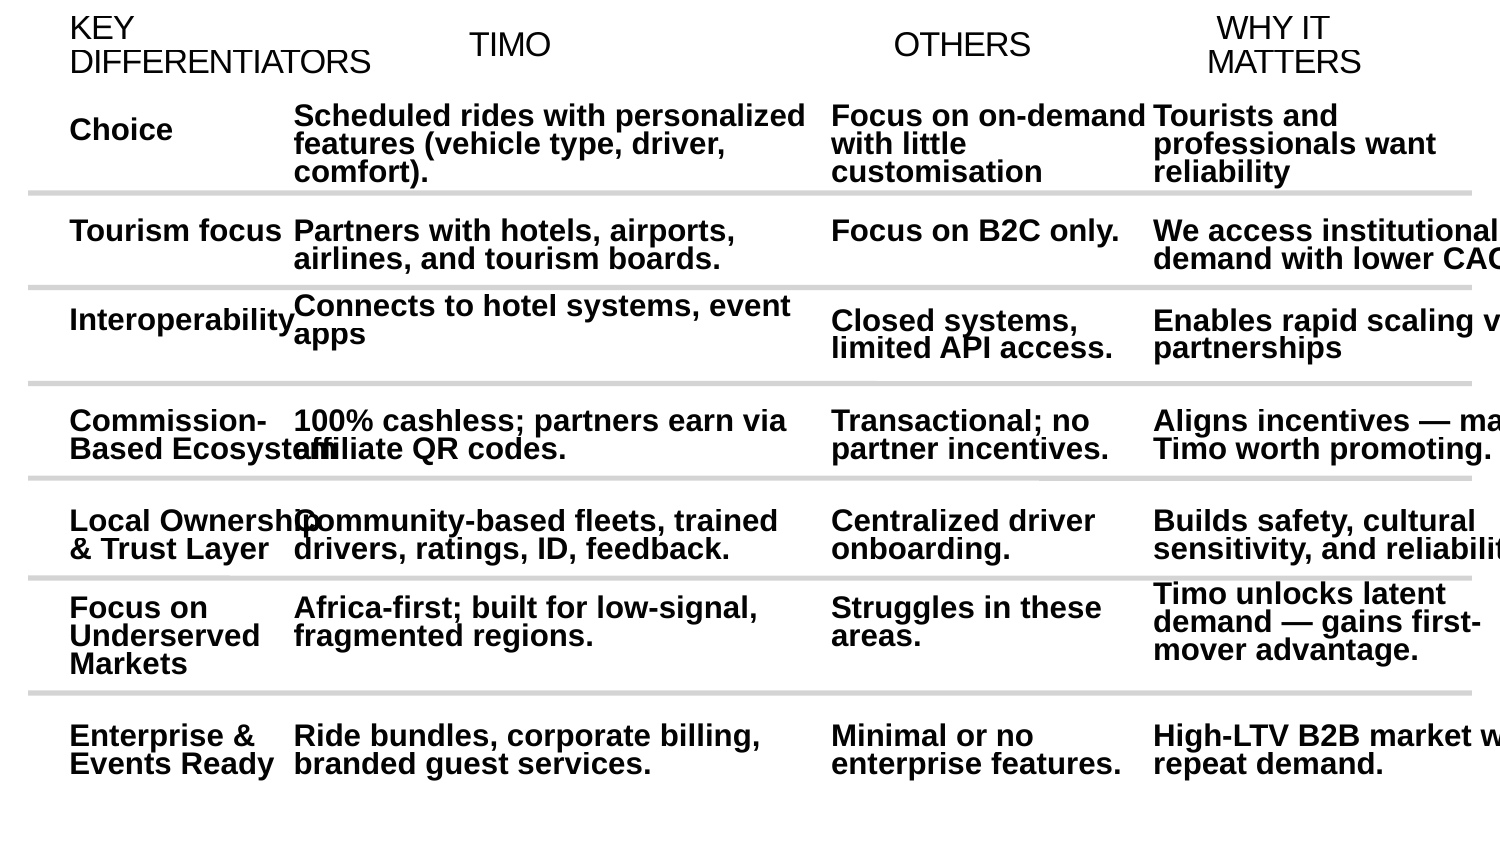

KEY DIFFERENTIATORS
 TIMO
 OTHERS
 WHY IT MATTERS

Choice
Scheduled rides with personalized features (vehicle type, driver, comfort).
Focus on on-demand with little customisation
Tourists and professionals want reliability

Tourism focus
Partners with hotels, airports, airlines, and tourism boards.
Focus on B2C only.
We access institutional demand with lower CAC.

Interoperability
Connects to hotel systems, event apps
Closed systems, limited API access.
Enables rapid scaling via partnerships

Commission-Based Ecosystem
100% cashless; partners earn via affiliate QR codes.
Transactional; no partner incentives.
Aligns incentives — makes Timo worth promoting.

Local Ownership & Trust Layer
Community-based fleets, trained drivers, ratings, ID, feedback.
Centralized driver onboarding.
Builds safety, cultural sensitivity, and reliability.

Focus on Underserved Markets
Africa-first; built for low-signal, fragmented regions.
Struggles in these areas.
Timo unlocks latent demand — gains first-mover advantage.

Enterprise & Events Ready
Ride bundles, corporate billing, branded guest services.
Minimal or no enterprise features.
High-LTV B2B market with repeat demand.